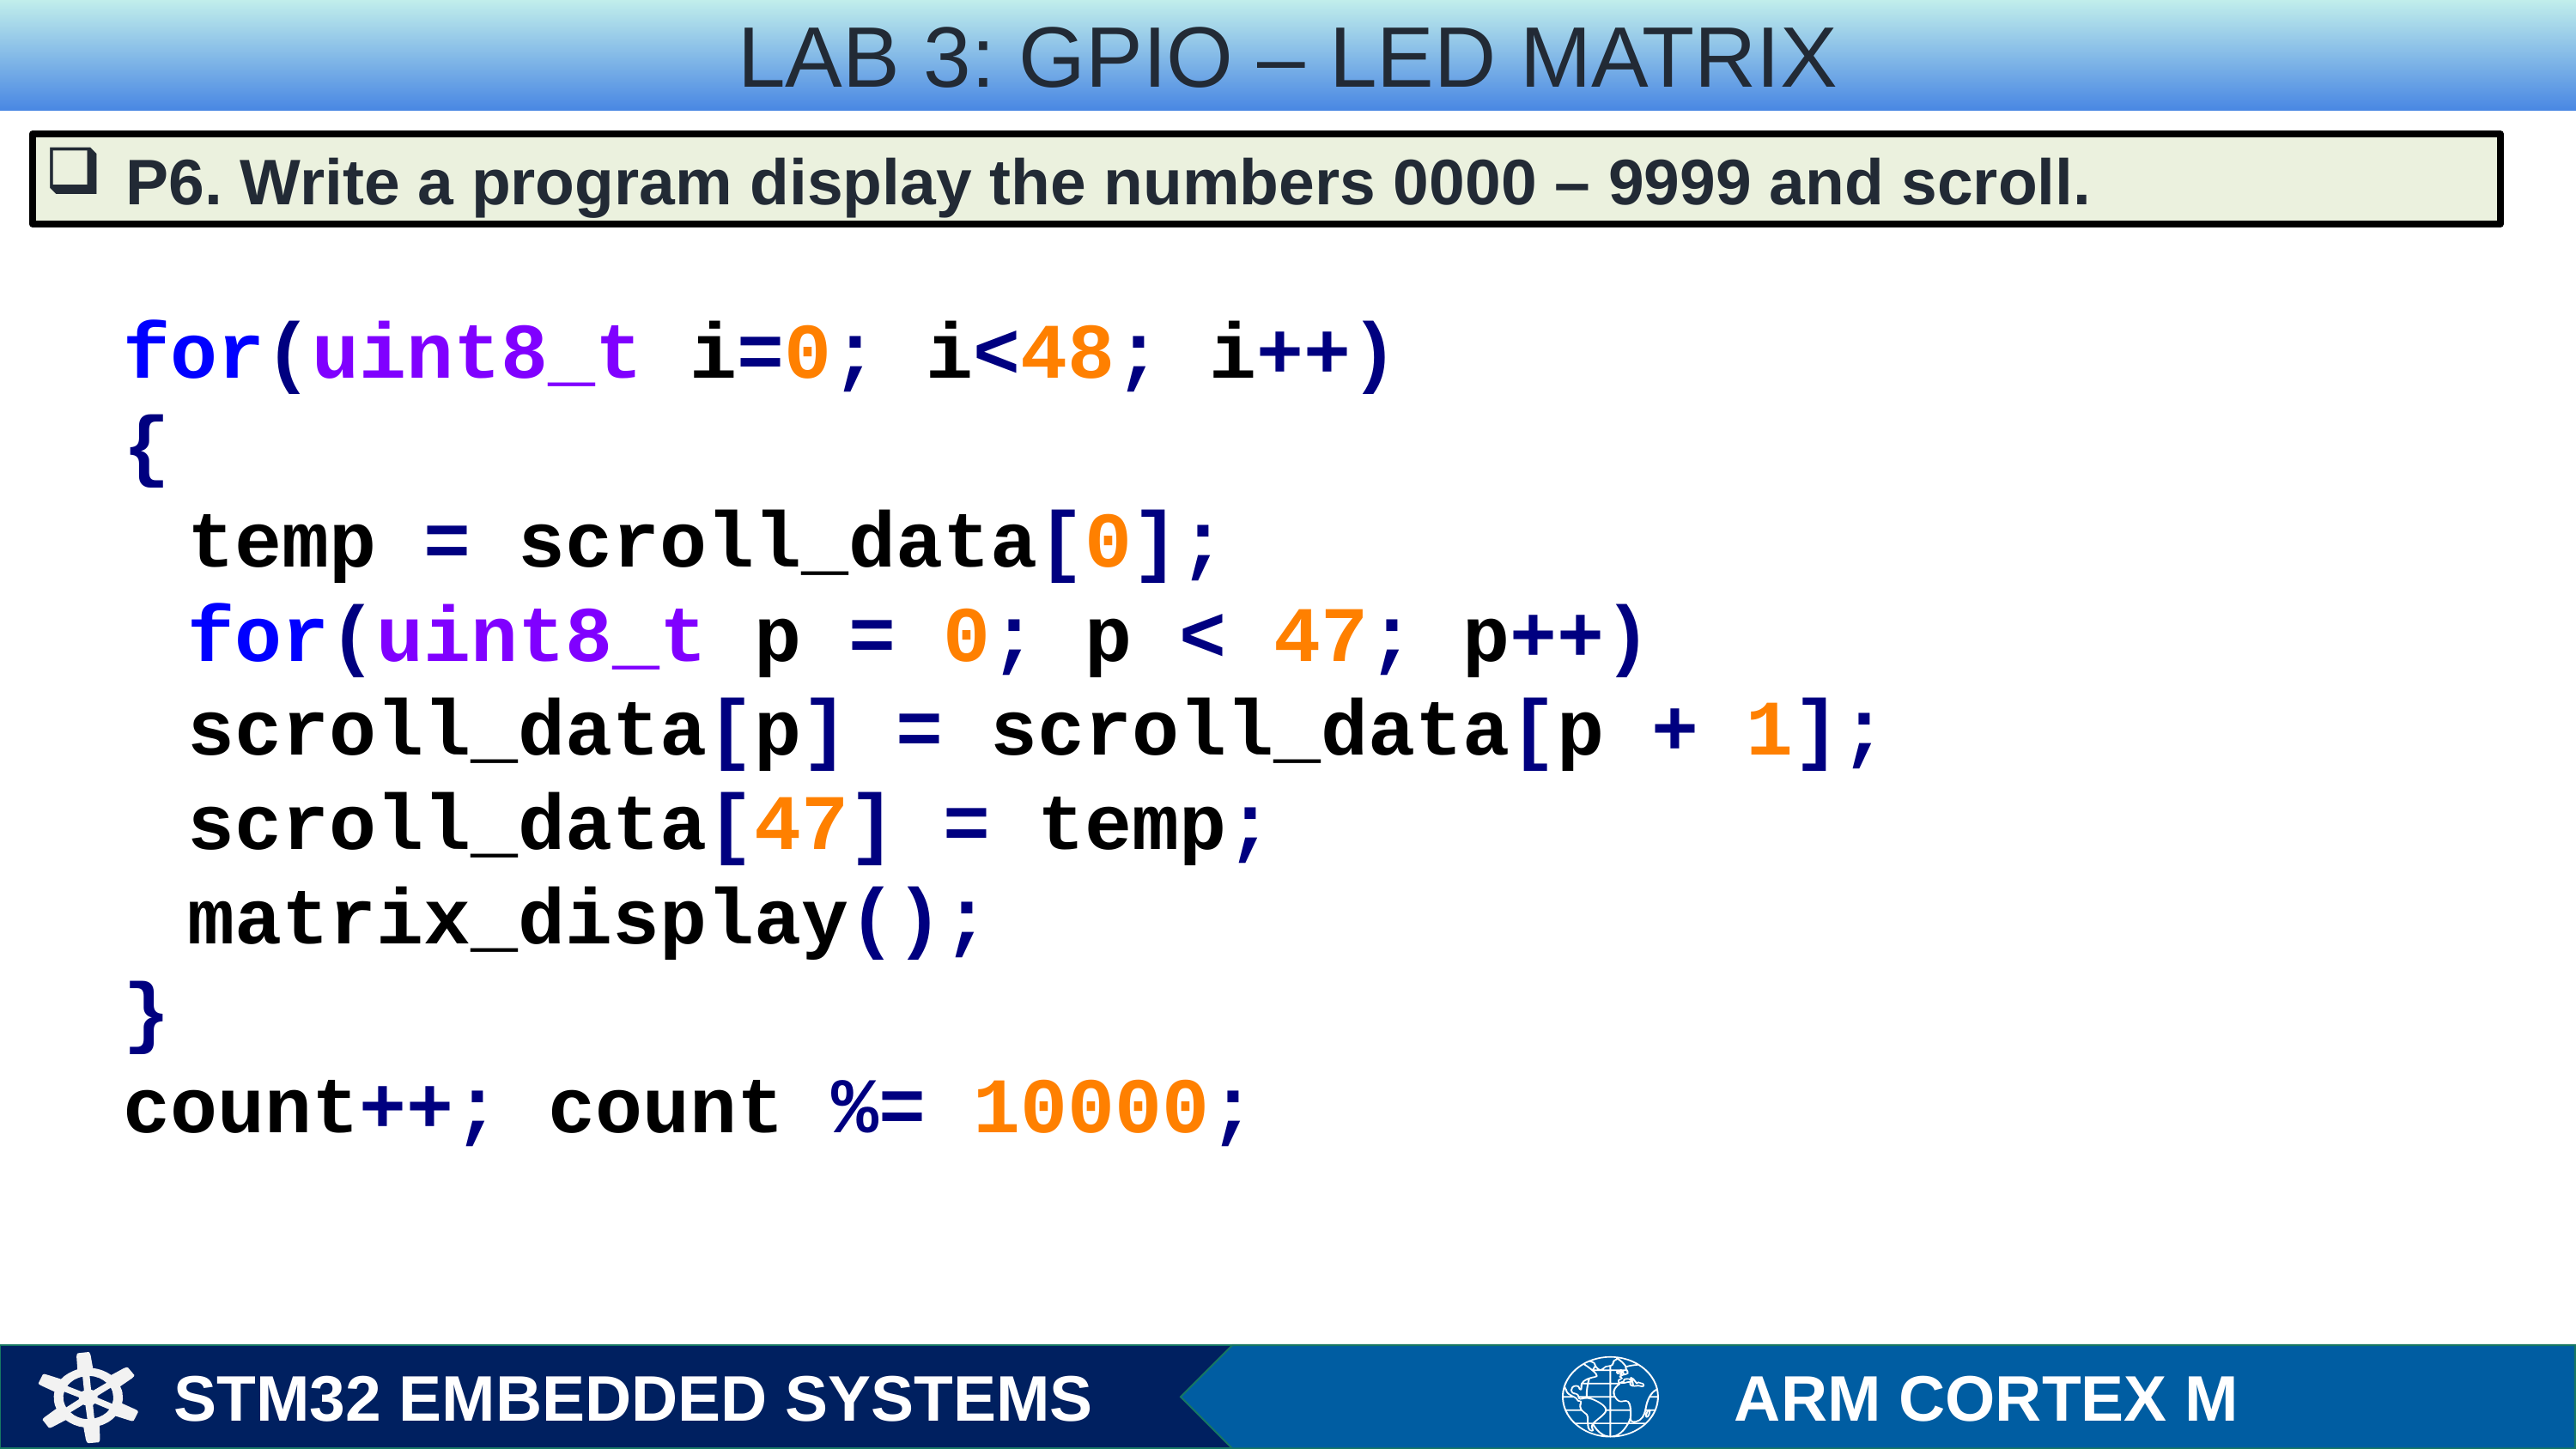

LAB 3: GPIO – LED MATRIX

P6. Write a program display the numbers 0000 – 9999 and scroll.

for(uint8_t i=0; i<48; i++)
{
temp = scroll_data[0];
for(uint8_t p = 0; p < 47; p++)
scroll_data[p] = scroll_data[p + 1]; scroll_data[47] = temp;
matrix_display();
}
count++; count %= 10000;

STM32 EMBEDDED SYSTEMS
ARM CORTEX M